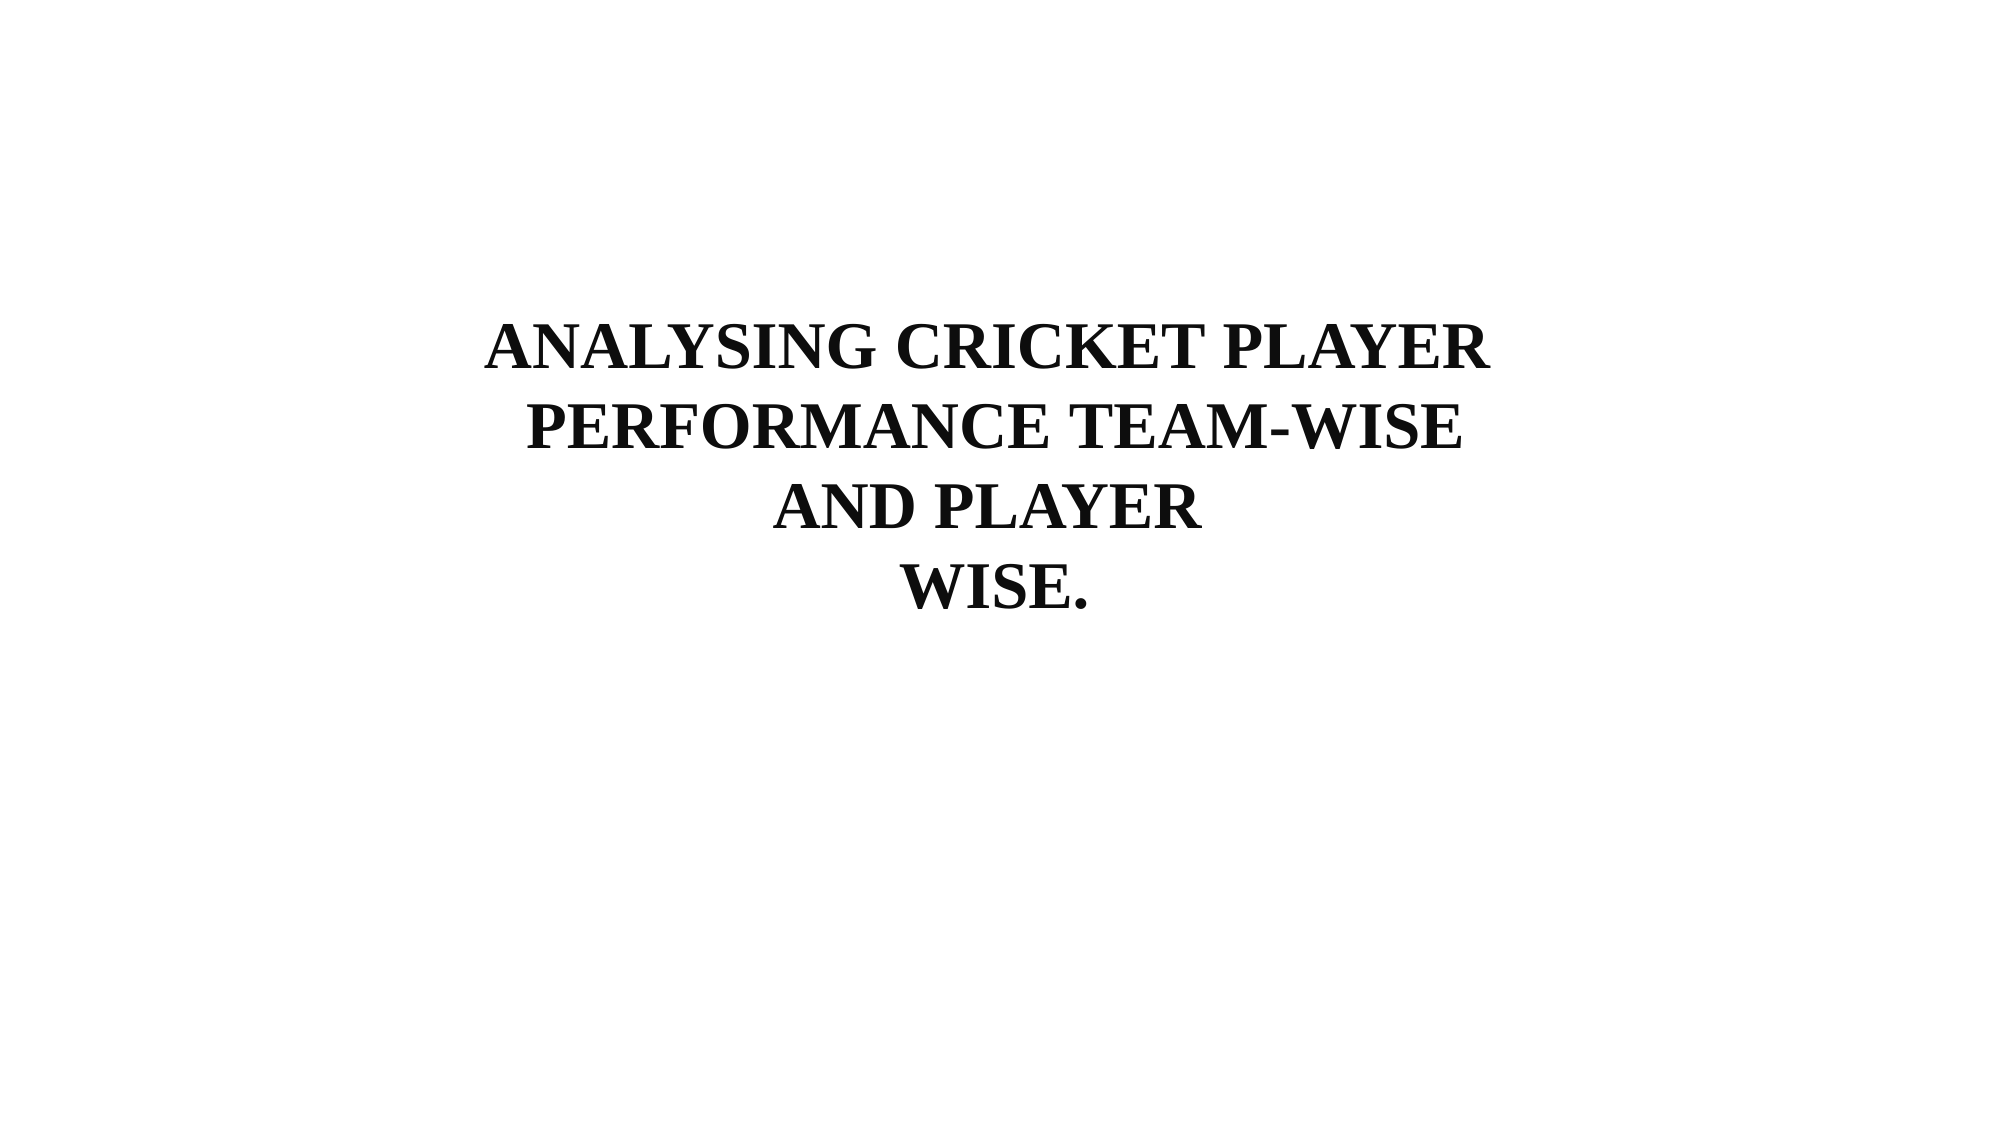

# ANALYSING CRICKET PLAYER  PERFORMANCE TEAM-WISE AND PLAYER
WISE.